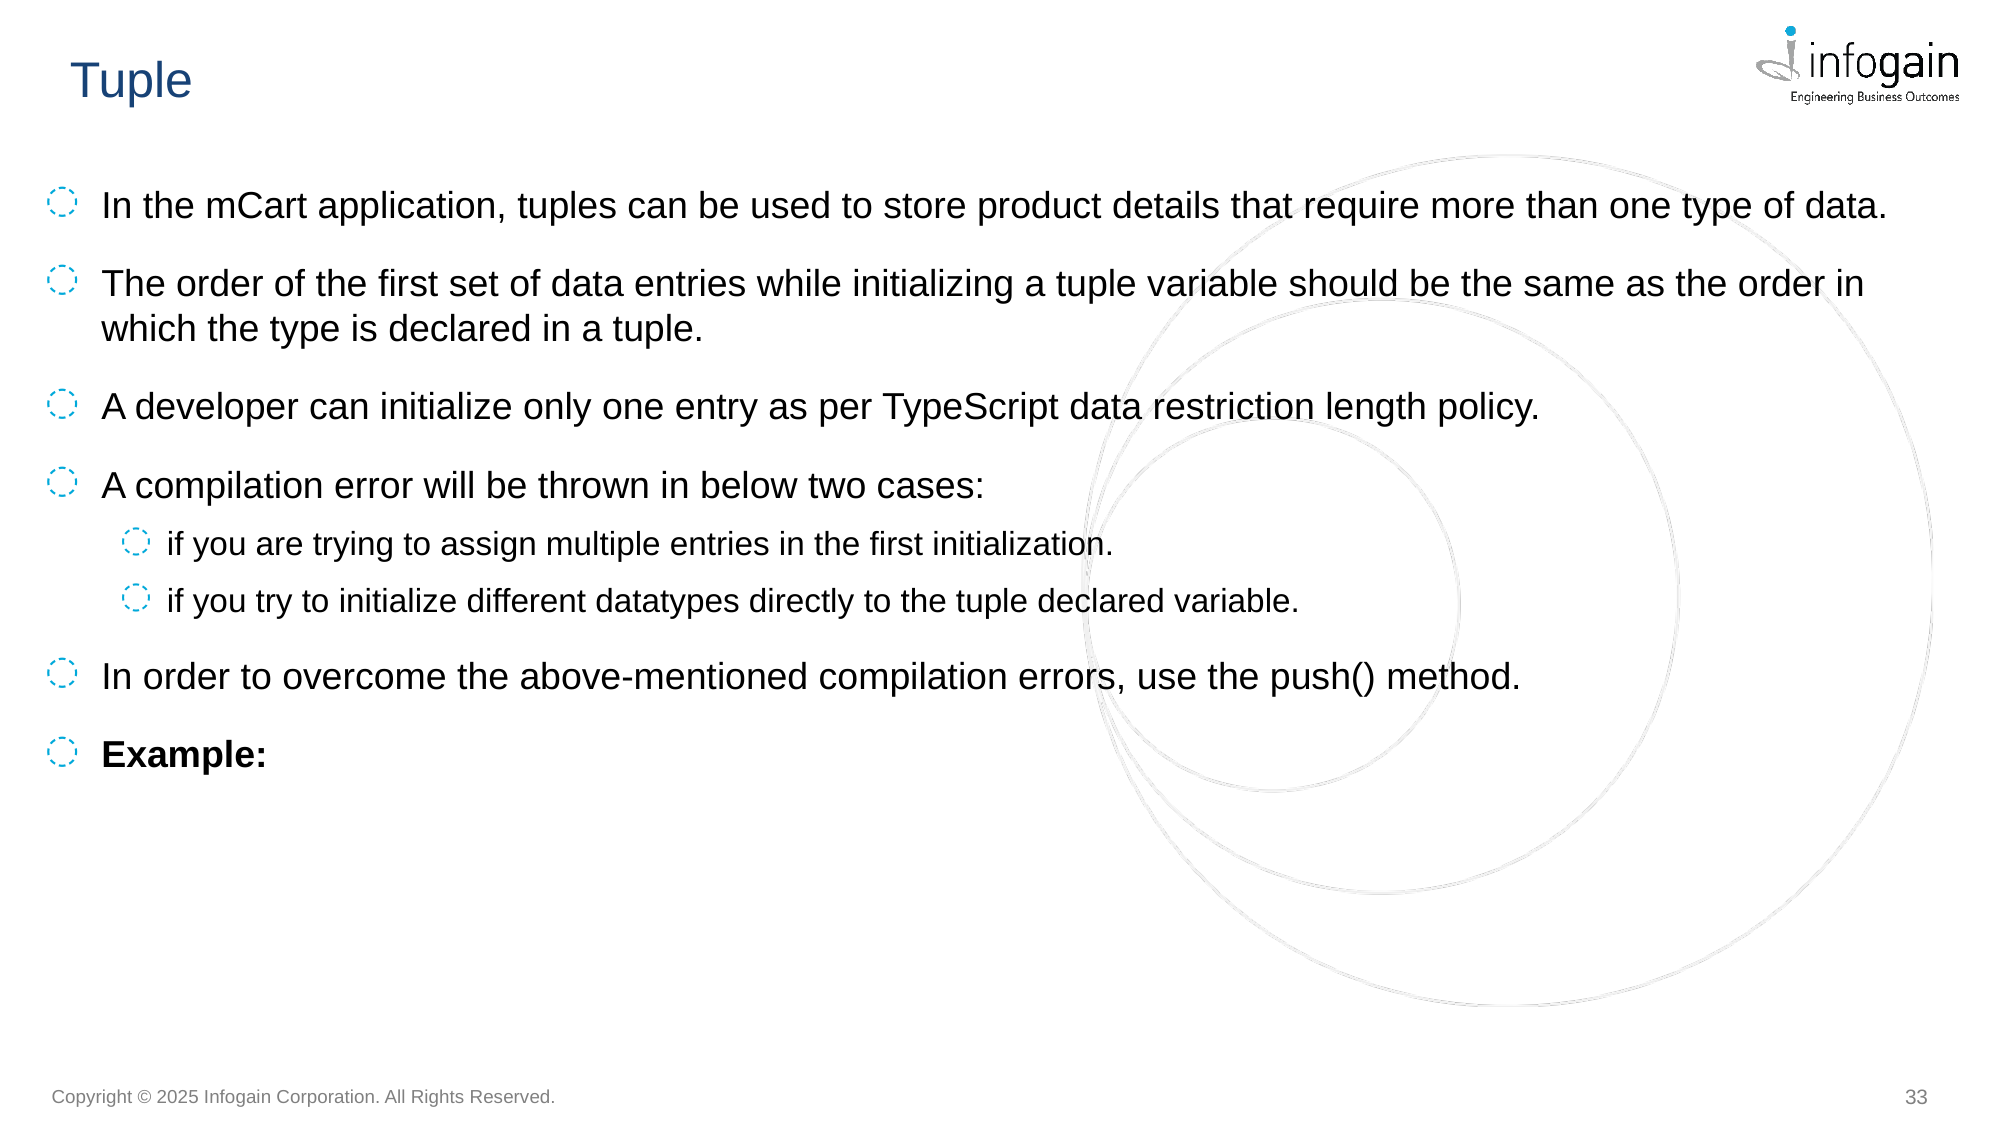

Tuple

In the mCart application, tuples can be used to store product details that require more than one type of data.
The order of the first set of data entries while initializing a tuple variable should be the same as the order in which the type is declared in a tuple.
A developer can initialize only one entry as per TypeScript data restriction length policy.
A compilation error will be thrown in below two cases:
if you are trying to assign multiple entries in the first initialization.
if you try to initialize different datatypes directly to the tuple declared variable.
In order to overcome the above-mentioned compilation errors, use the push() method.
Example: